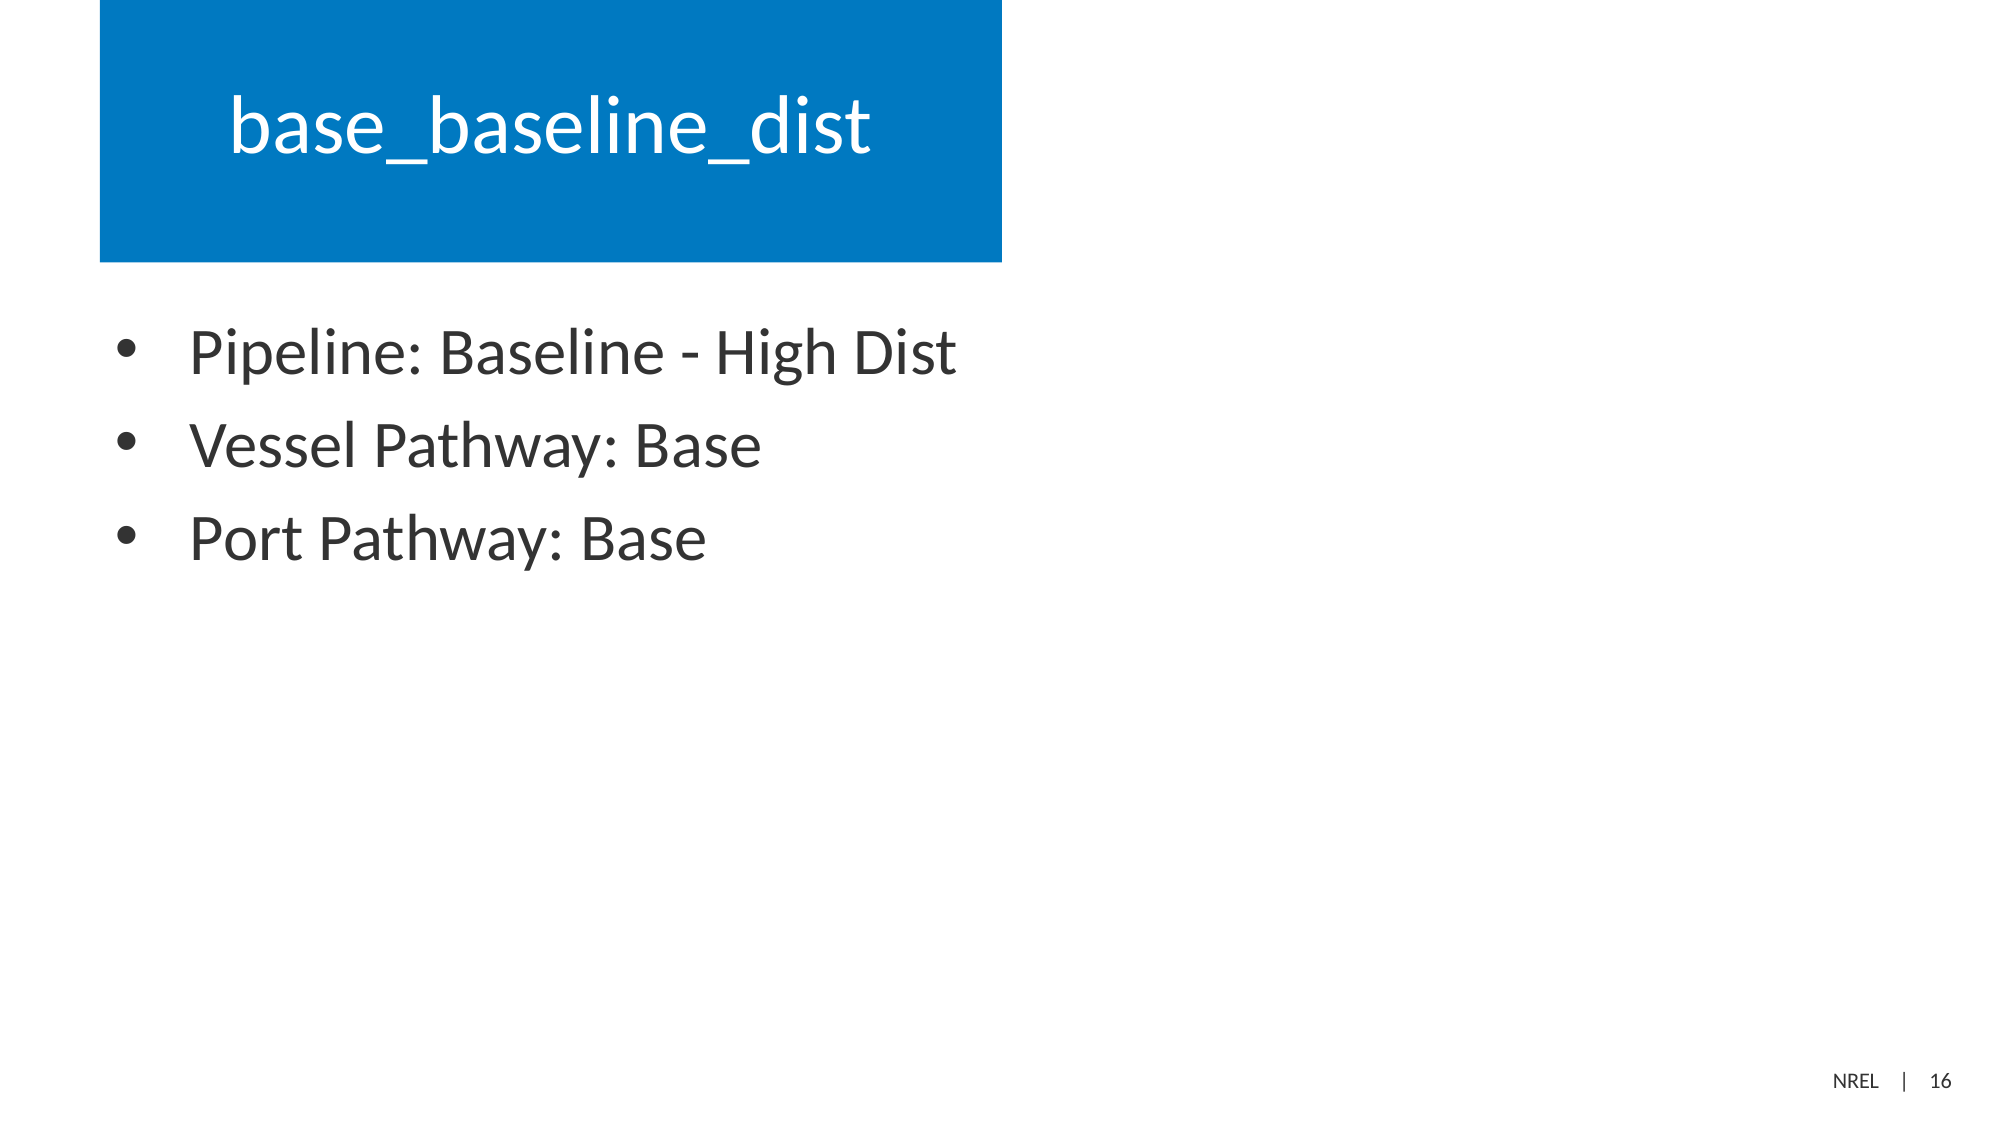

# base_baseline_dist
Pipeline: Baseline - High Dist
Vessel Pathway: Base
Port Pathway: Base